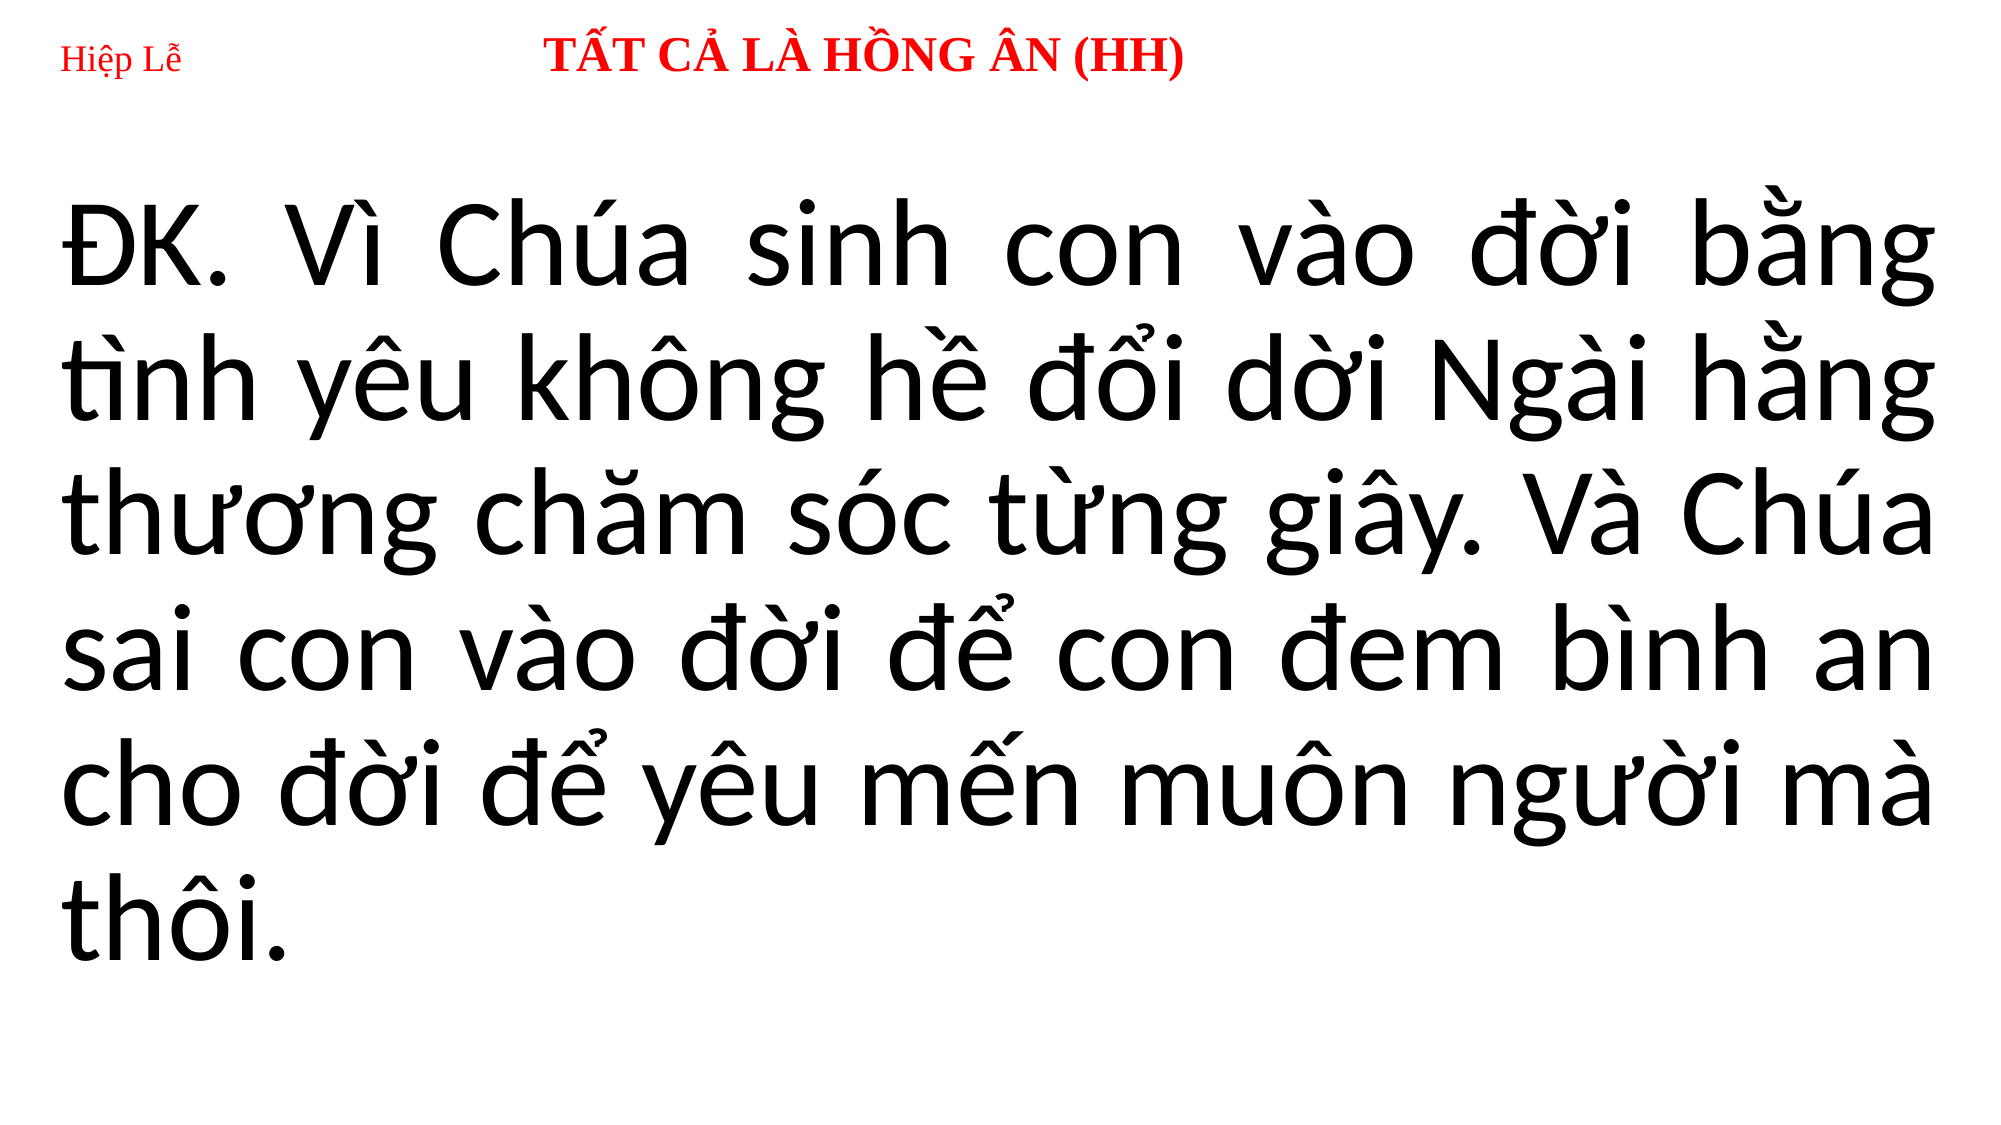

# Hiệp Lễ                                      TẤT CẢ LÀ HỒNG ÂN (HH)
ĐK. Vì Chúa sinh con vào đời bằng tình yêu không hề đổi dời Ngài hằng thương chăm sóc từng giây. Và Chúa sai con vào đời để con đem bình an cho đời để yêu mến muôn người mà thôi.